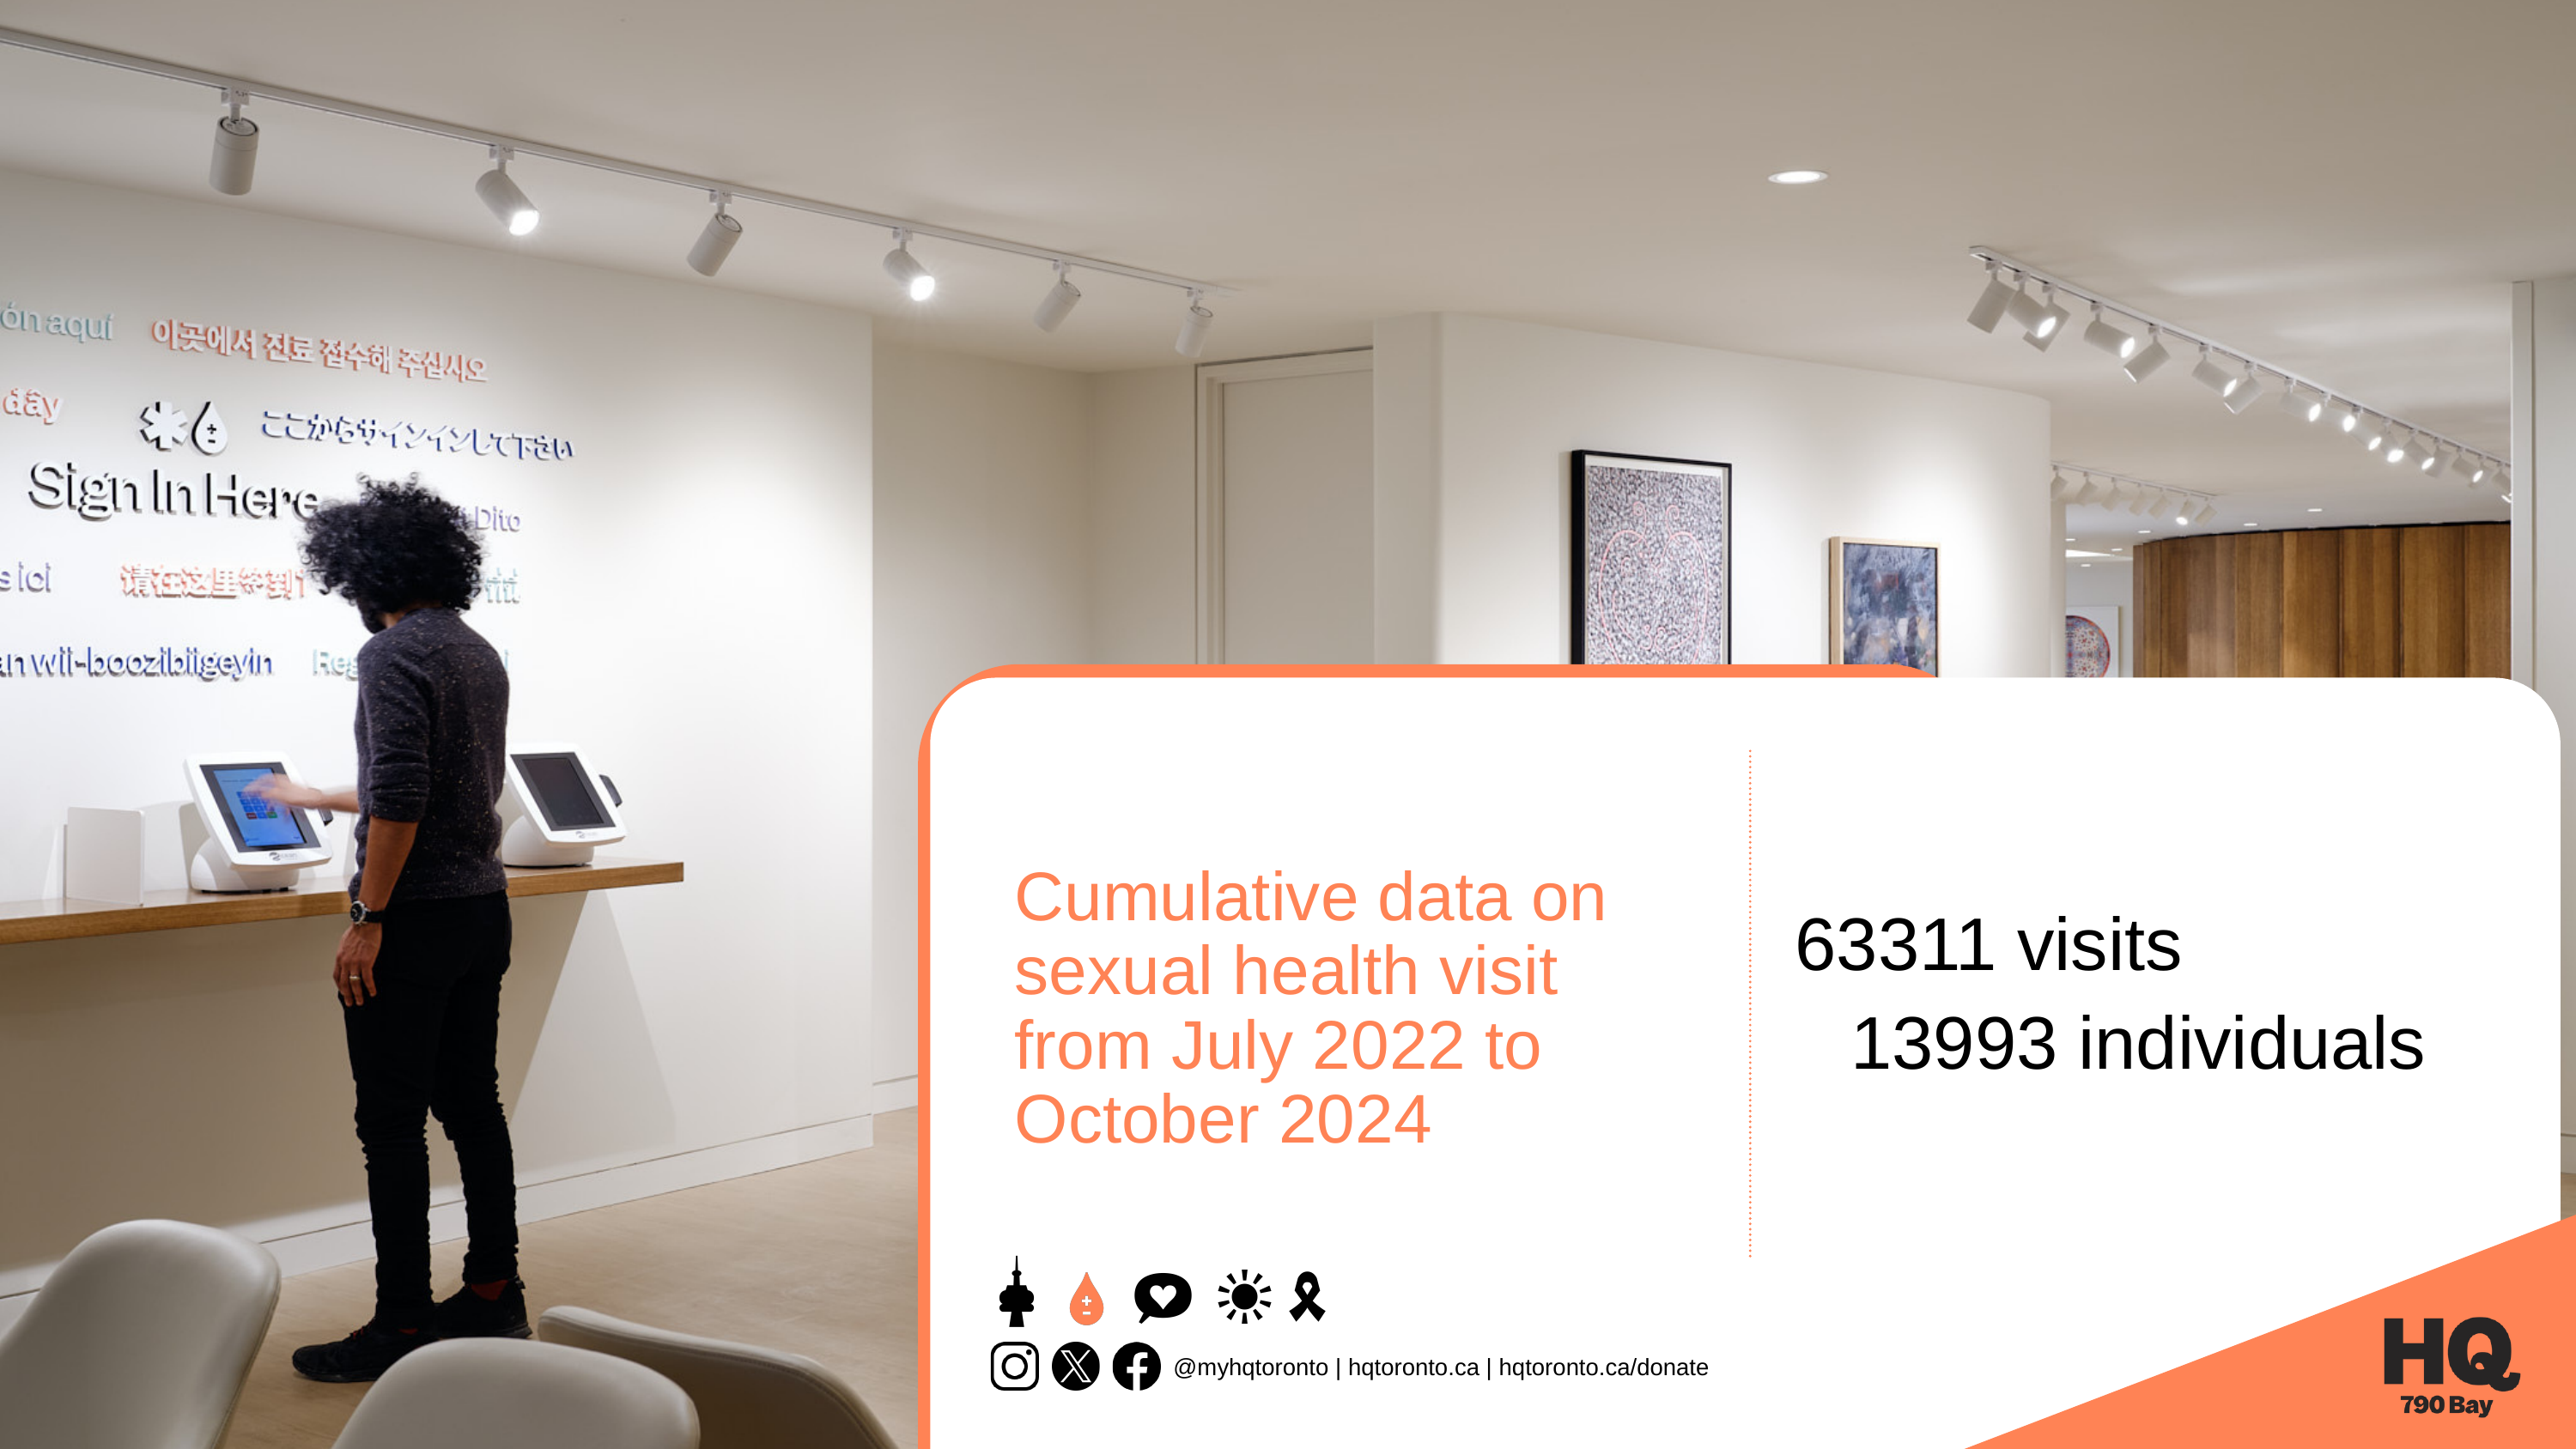

Cumulative data on sexual health visit from July 2022 to October 2024
63311 visits
13993 individuals